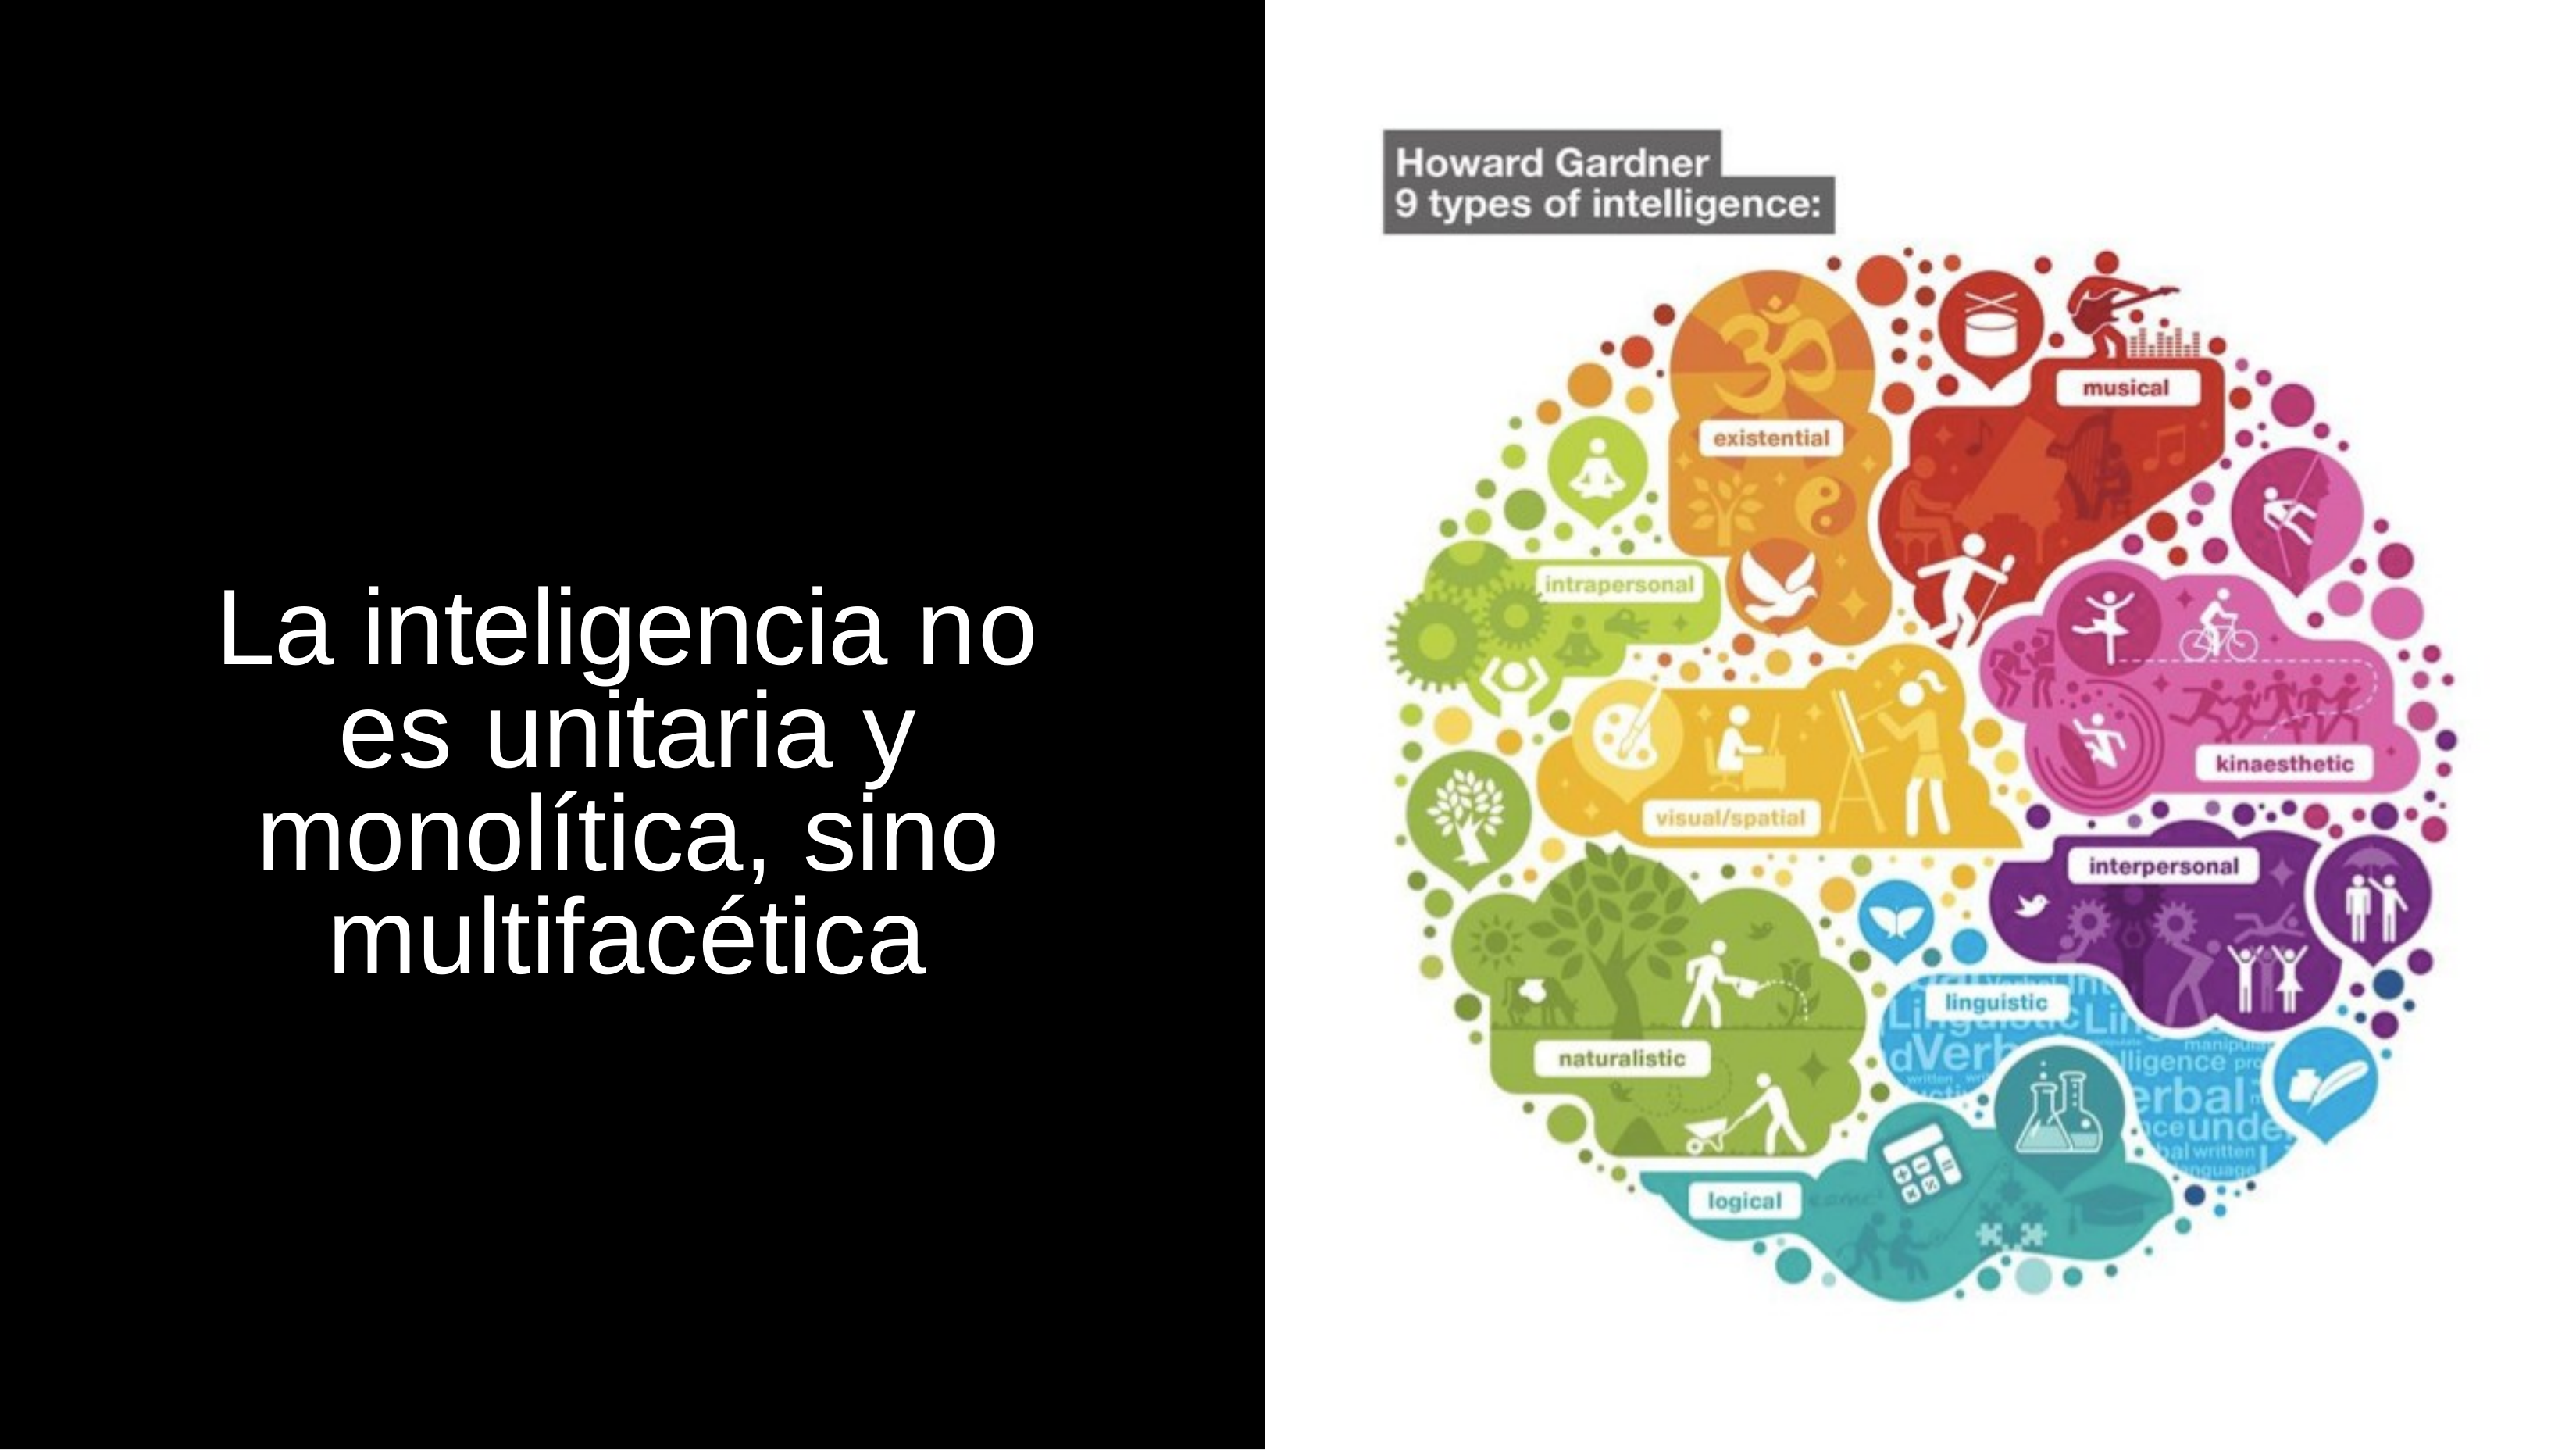

La inteligencia no es unitaria y monolítica, sino multifacética